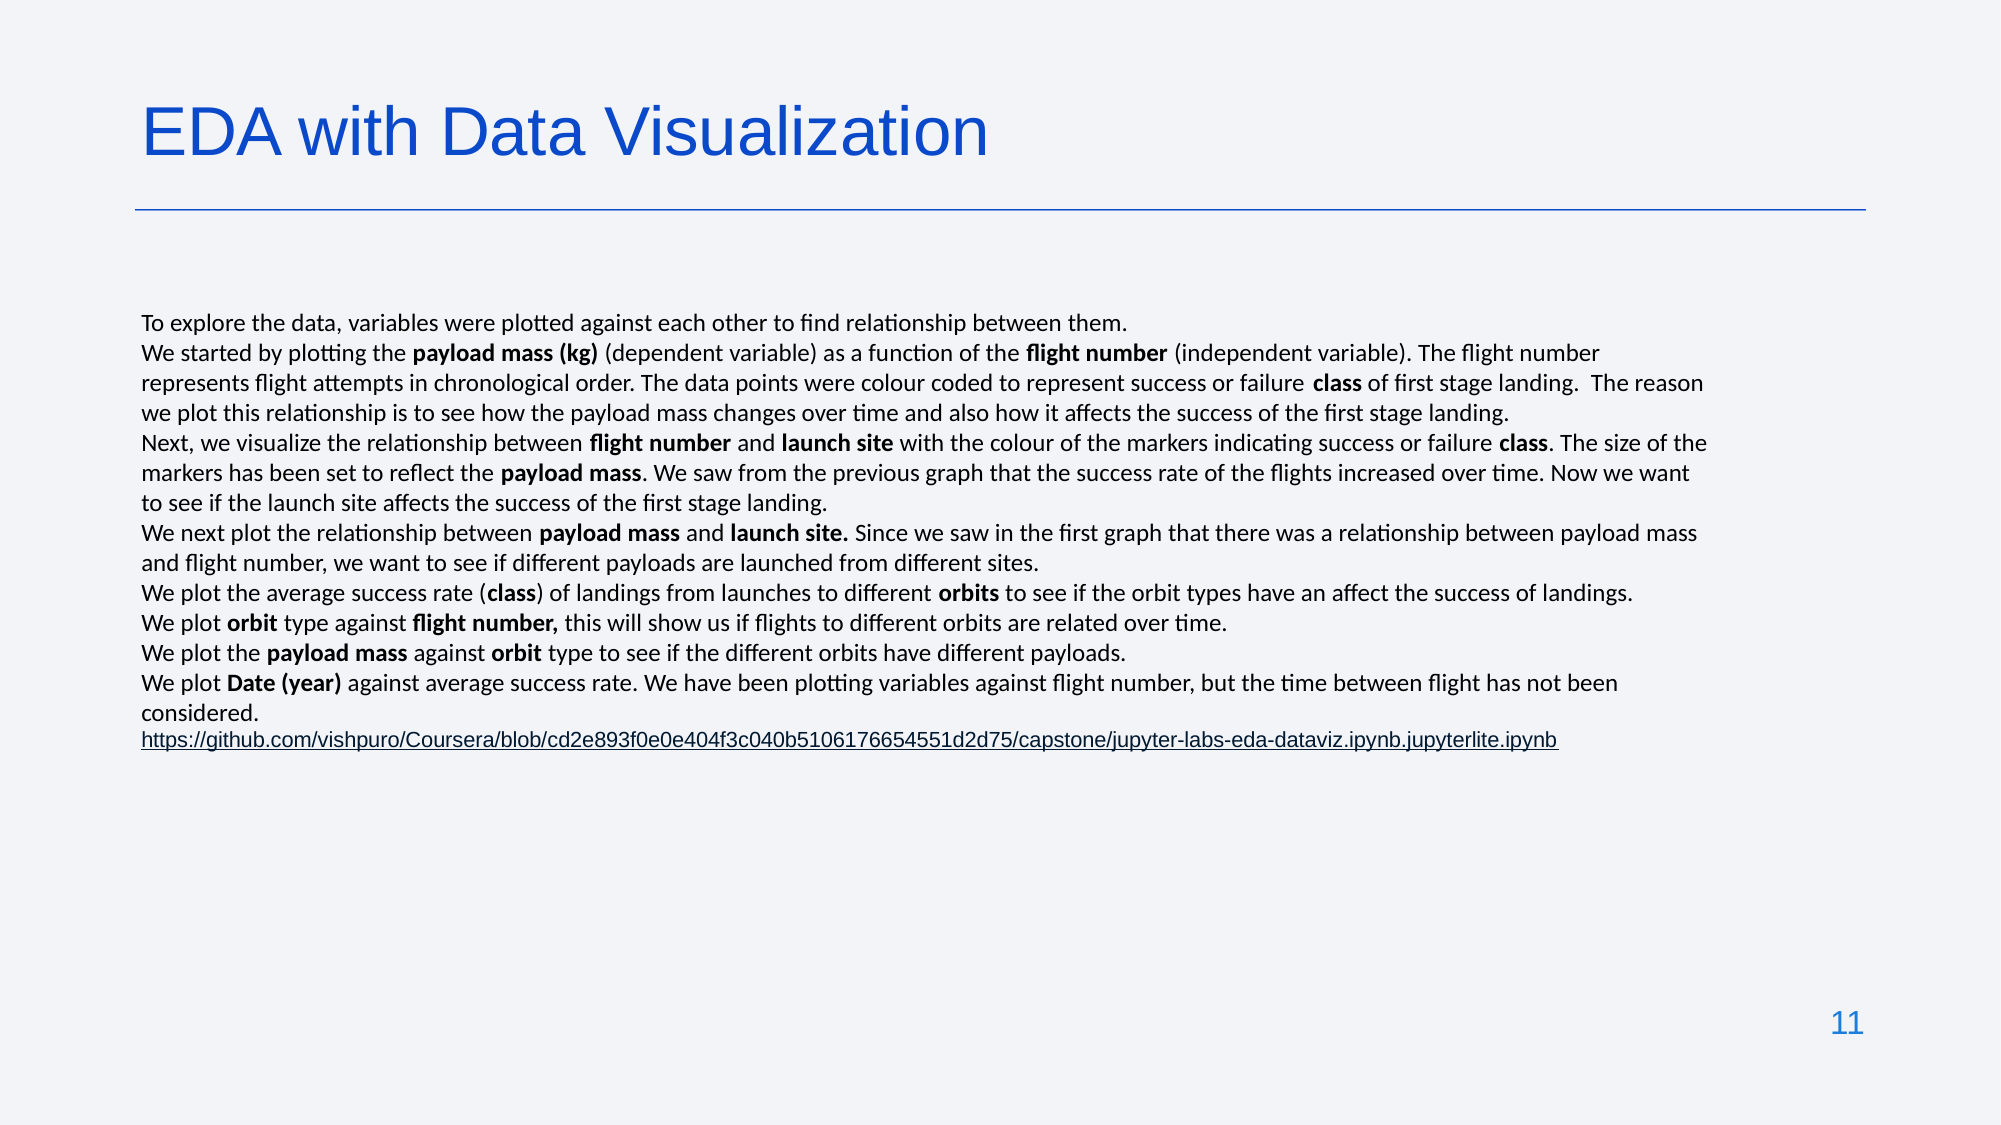

EDA with Data Visualization
To explore the data, variables were plotted against each other to find relationship between them.
We started by plotting the payload mass (kg) (dependent variable) as a function of the flight number (independent variable). The flight number represents flight attempts in chronological order. The data points were colour coded to represent success or failure class of first stage landing.  The reason we plot this relationship is to see how the payload mass changes over time and also how it affects the success of the first stage landing.
Next, we visualize the relationship between flight number and launch site with the colour of the markers indicating success or failure class. The size of the markers has been set to reflect the payload mass. We saw from the previous graph that the success rate of the flights increased over time. Now we want to see if the launch site affects the success of the first stage landing.
We next plot the relationship between payload mass and launch site. Since we saw in the first graph that there was a relationship between payload mass and flight number, we want to see if different payloads are launched from different sites.
We plot the average success rate (class) of landings from launches to different orbits to see if the orbit types have an affect the success of landings.
We plot orbit type against flight number, this will show us if flights to different orbits are related over time.
We plot the payload mass against orbit type to see if the different orbits have different payloads.
We plot Date (year) against average success rate. We have been plotting variables against flight number, but the time between flight has not been considered.
https://github.com/vishpuro/Coursera/blob/cd2e893f0e0e404f3c040b5106176654551d2d75/capstone/jupyter-labs-eda-dataviz.ipynb.jupyterlite.ipynb
11